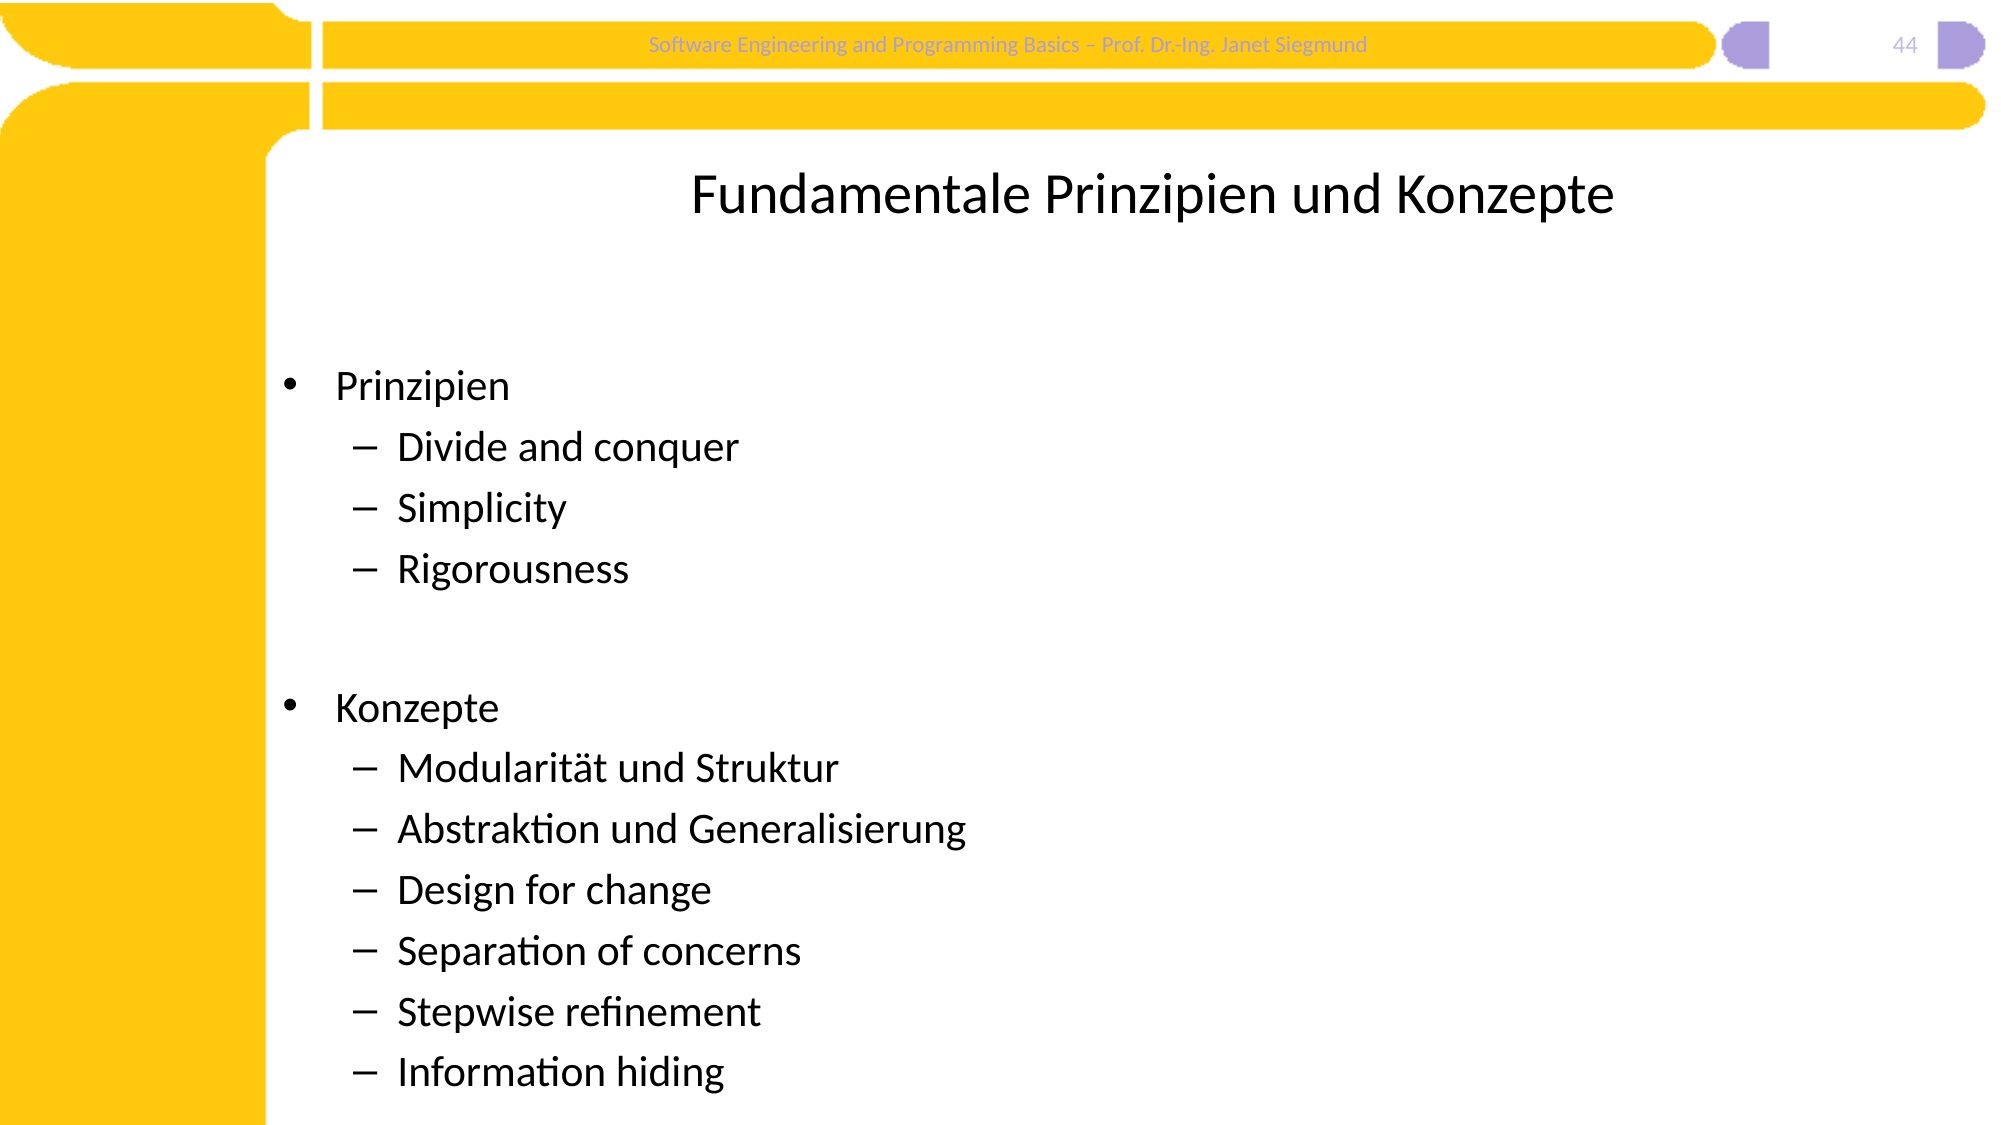

44
# Fundamentale Prinzipien und Konzepte
Prinzipien
Divide and conquer
Simplicity
Rigorousness

Konzepte
Modularität und Struktur
Abstraktion und Generalisierung
Design for change
Separation of concerns
Stepwise refinement
Information hiding